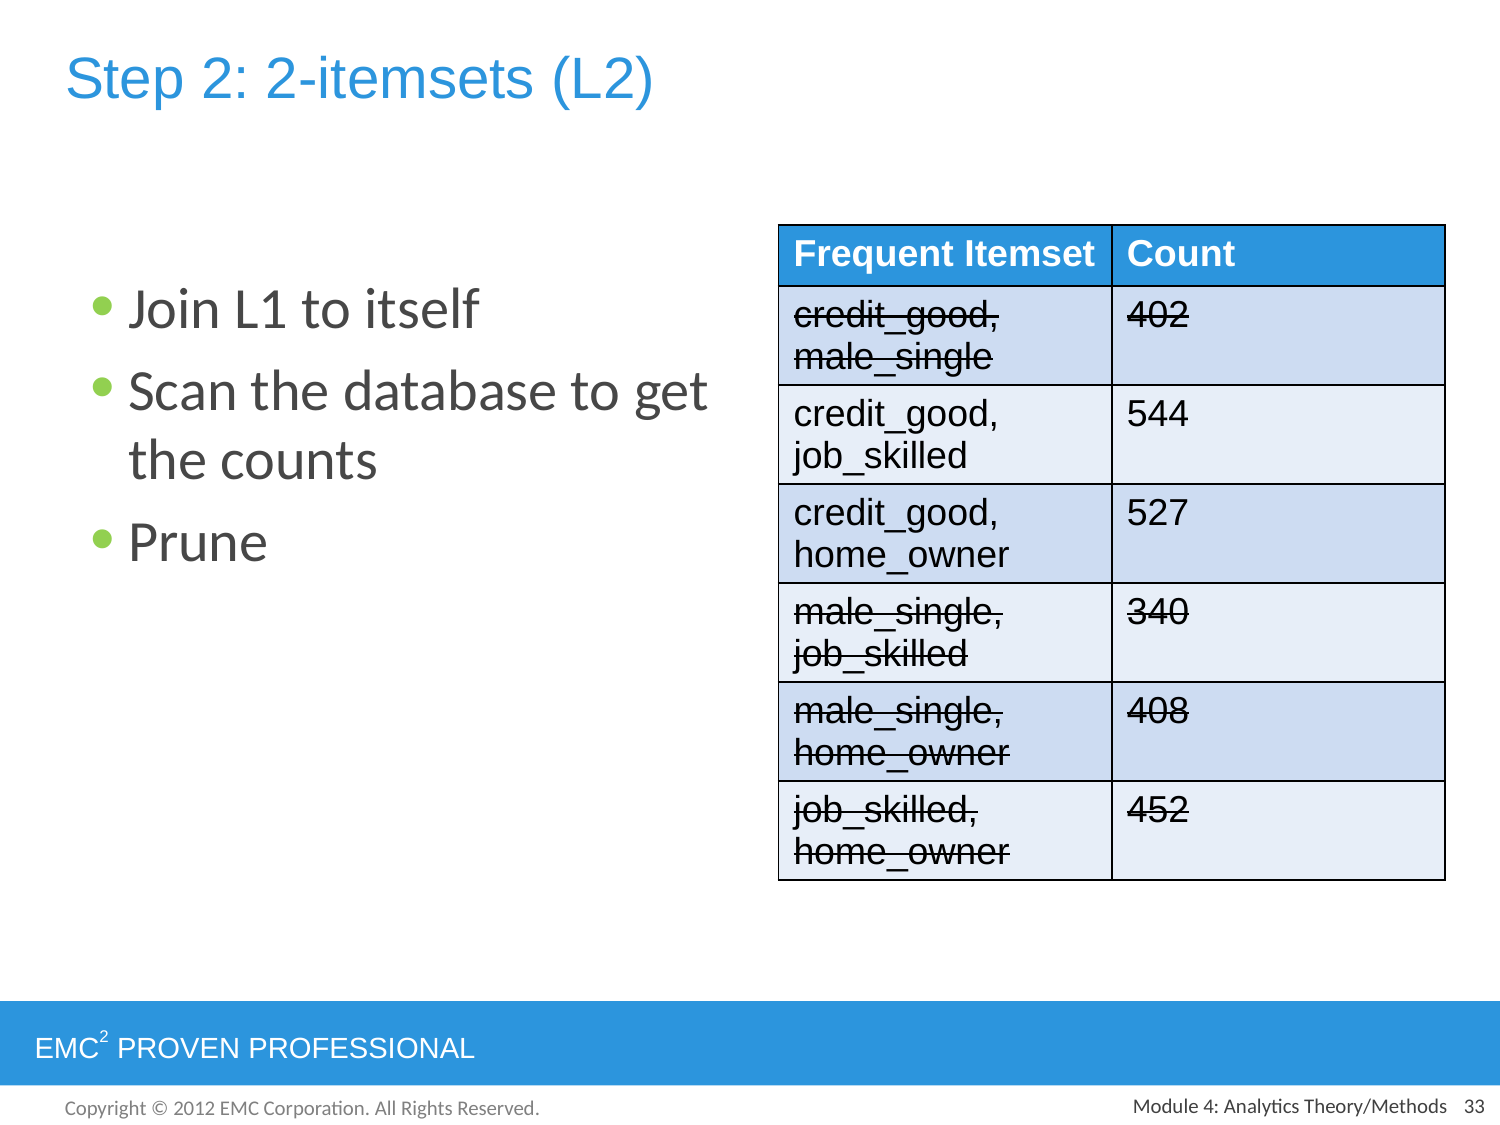

# Step 2: 2-itemsets (L2)
| Frequent Itemset | Count |
| --- | --- |
| credit\_good, male\_single | 402 |
| credit\_good, job\_skilled | 544 |
| credit\_good, home\_owner | 527 |
| male\_single, job\_skilled | 340 |
| male\_single, home\_owner | 408 |
| job\_skilled, home\_owner | 452 |
Join L1 to itself
Scan the database to get the counts
Prune
Module 4: Analytics Theory/Methods
33